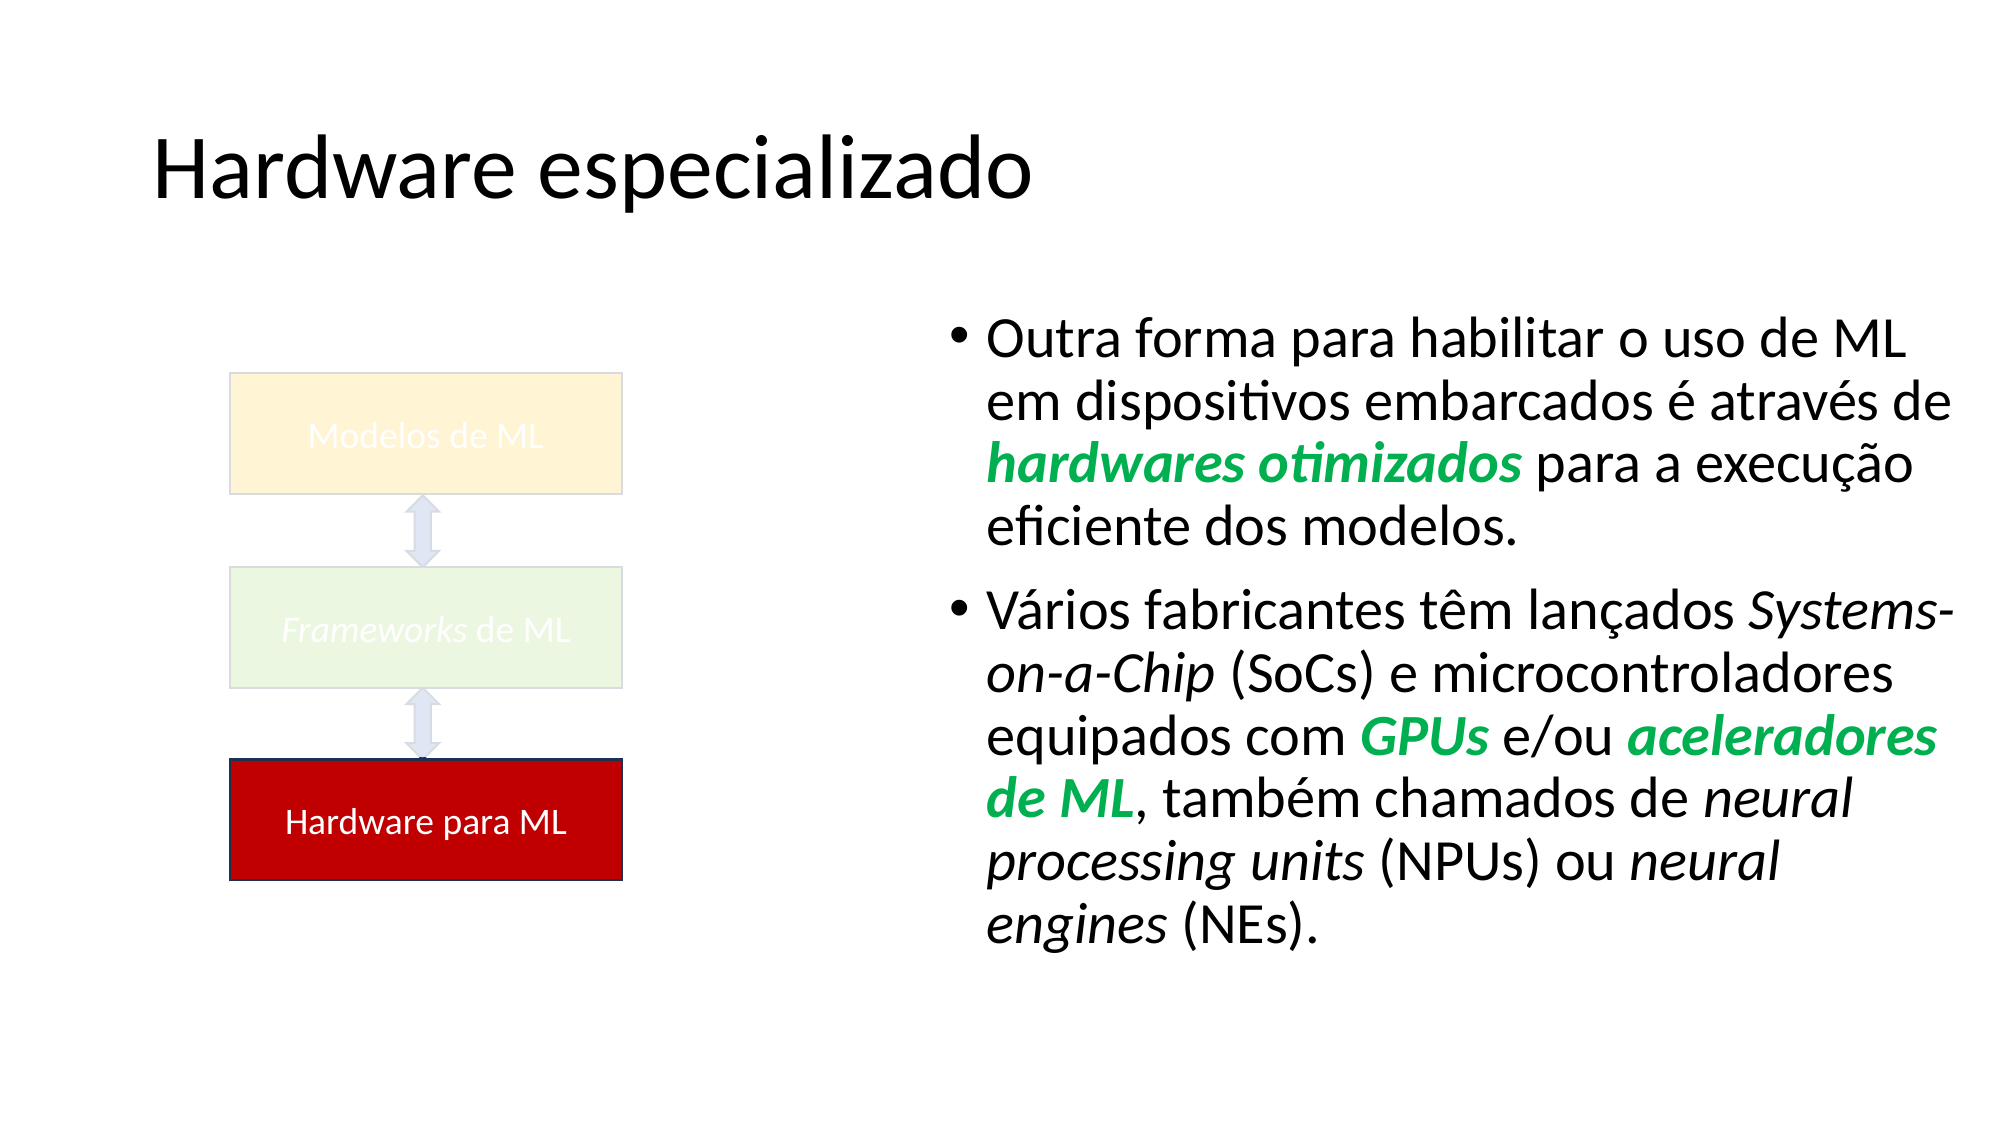

# Hardware especializado
Outra forma para habilitar o uso de ML em dispositivos embarcados é através de hardwares otimizados para a execução eficiente dos modelos.
Vários fabricantes têm lançados Systems-on-a-Chip (SoCs) e microcontroladores equipados com GPUs e/ou aceleradores de ML, também chamados de neural processing units (NPUs) ou neural engines (NEs).

Modelos de ML

Frameworks de ML

Hardware para ML